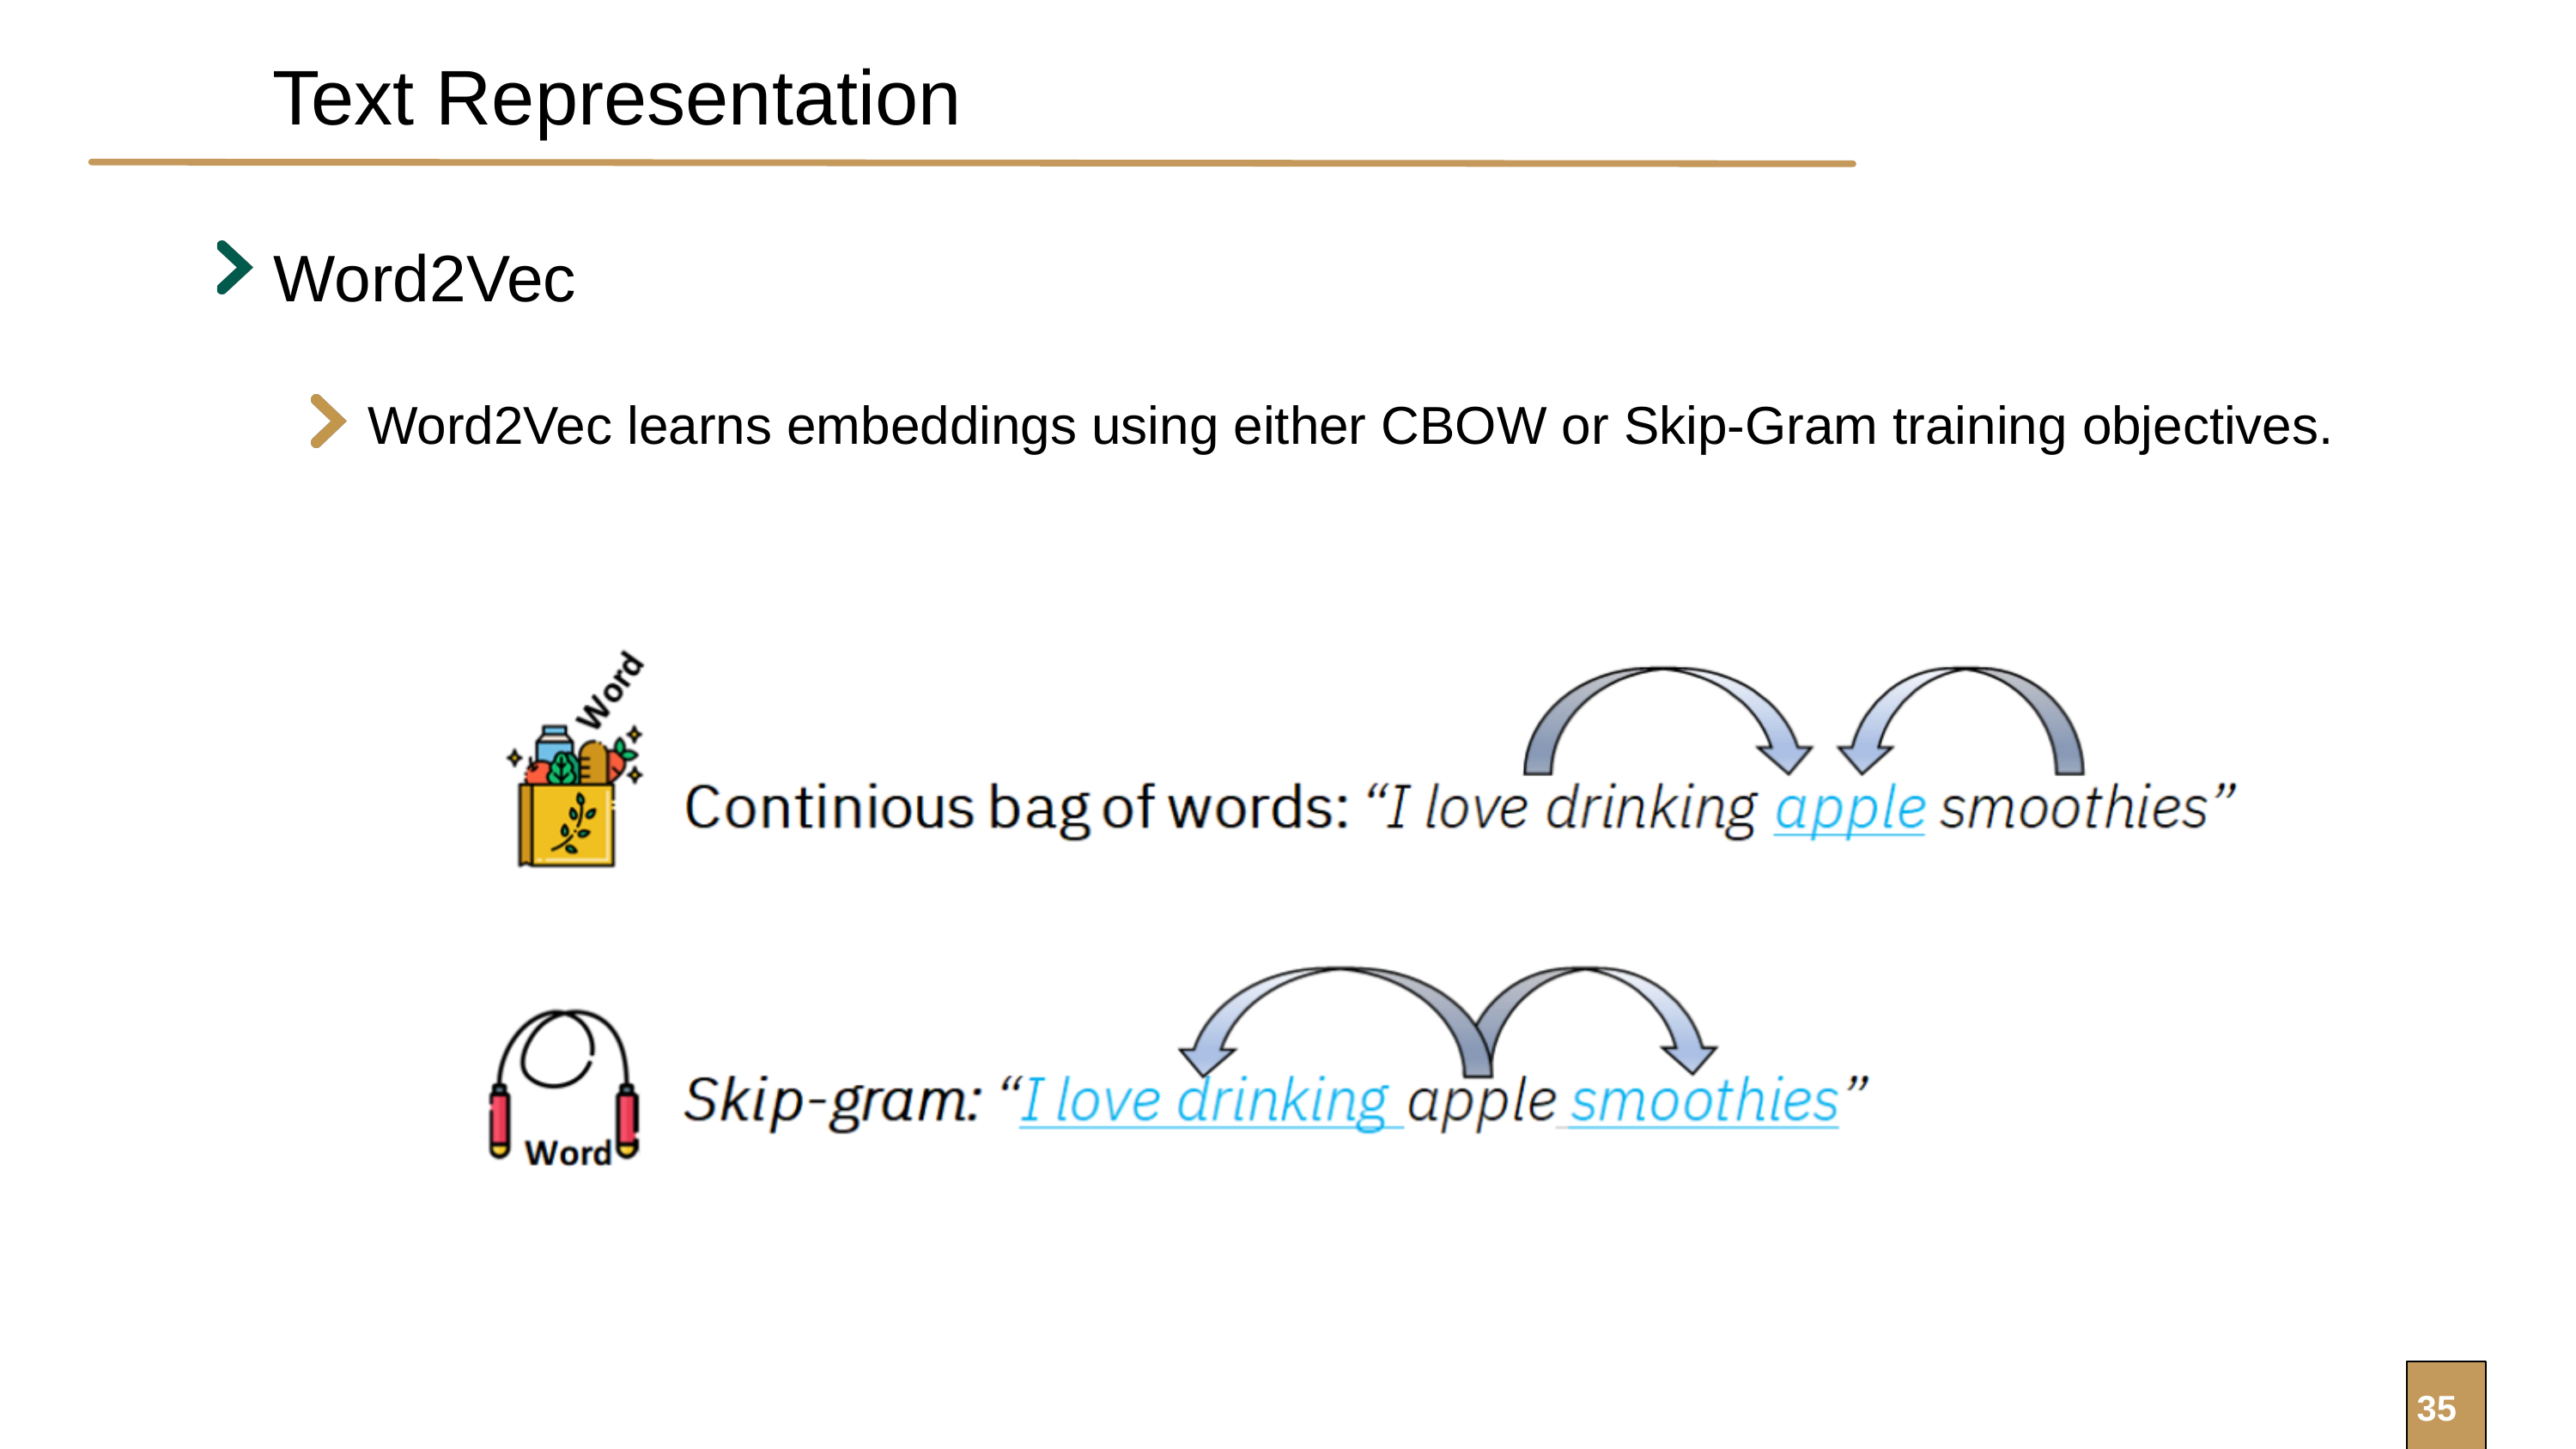

Text Representation

Word2Vec

Word2Vec learns embeddings using either CBOW or Skip-Gram training objectives.

35